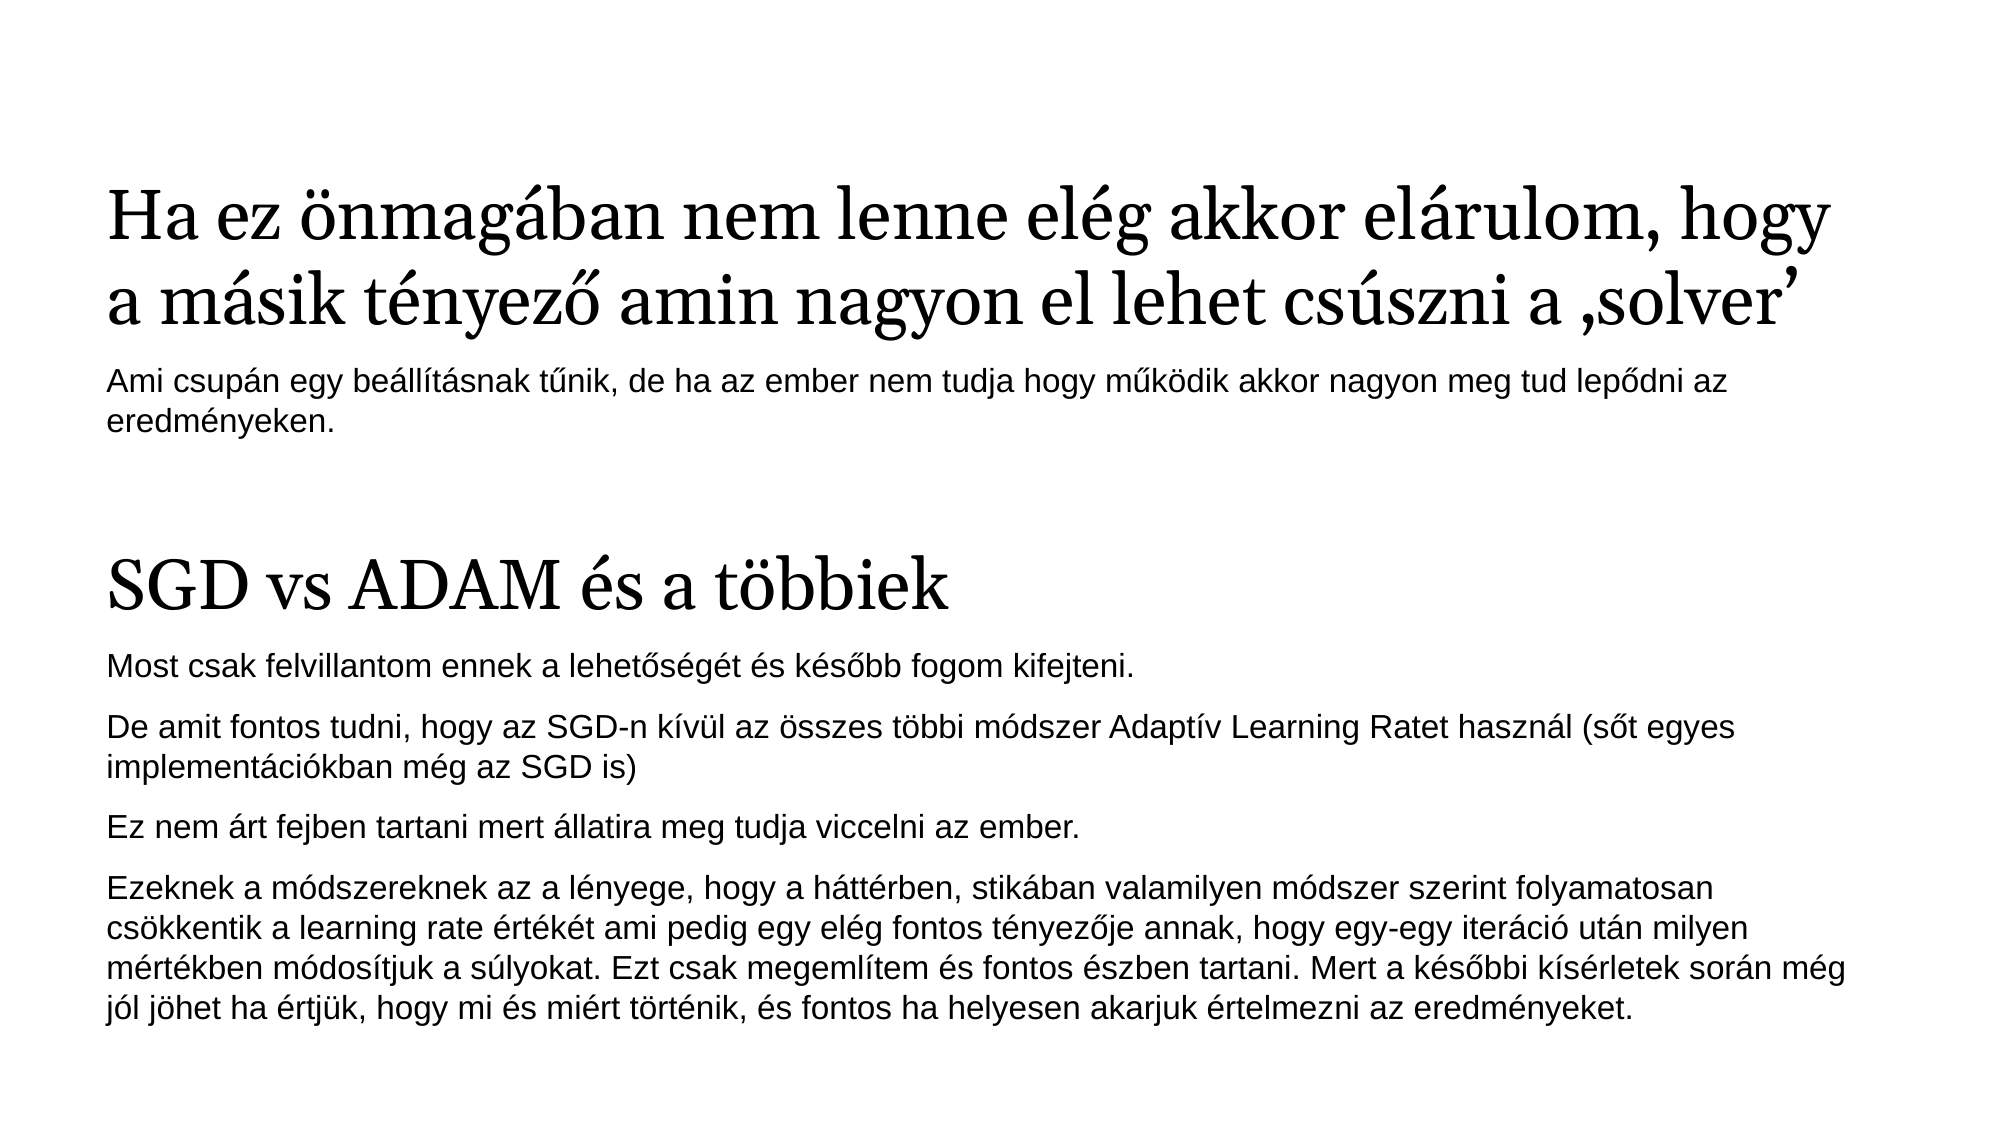

Ha ez önmagában nem lenne elég akkor elárulom, hogy a másik tényező amin nagyon el lehet csúszni a ‚solver’
Ami csupán egy beállításnak tűnik, de ha az ember nem tudja hogy működik akkor nagyon meg tud lepődni az eredményeken.
SGD vs ADAM és a többiek
Most csak felvillantom ennek a lehetőségét és később fogom kifejteni.
De amit fontos tudni, hogy az SGD-n kívül az összes többi módszer Adaptív Learning Ratet használ (sőt egyes implementációkban még az SGD is)
Ez nem árt fejben tartani mert állatira meg tudja viccelni az ember.
Ezeknek a módszereknek az a lényege, hogy a háttérben, stikában valamilyen módszer szerint folyamatosan csökkentik a learning rate értékét ami pedig egy elég fontos tényezője annak, hogy egy-egy iteráció után milyen mértékben módosítjuk a súlyokat. Ezt csak megemlítem és fontos észben tartani. Mert a későbbi kísérletek során még jól jöhet ha értjük, hogy mi és miért történik, és fontos ha helyesen akarjuk értelmezni az eredményeket.